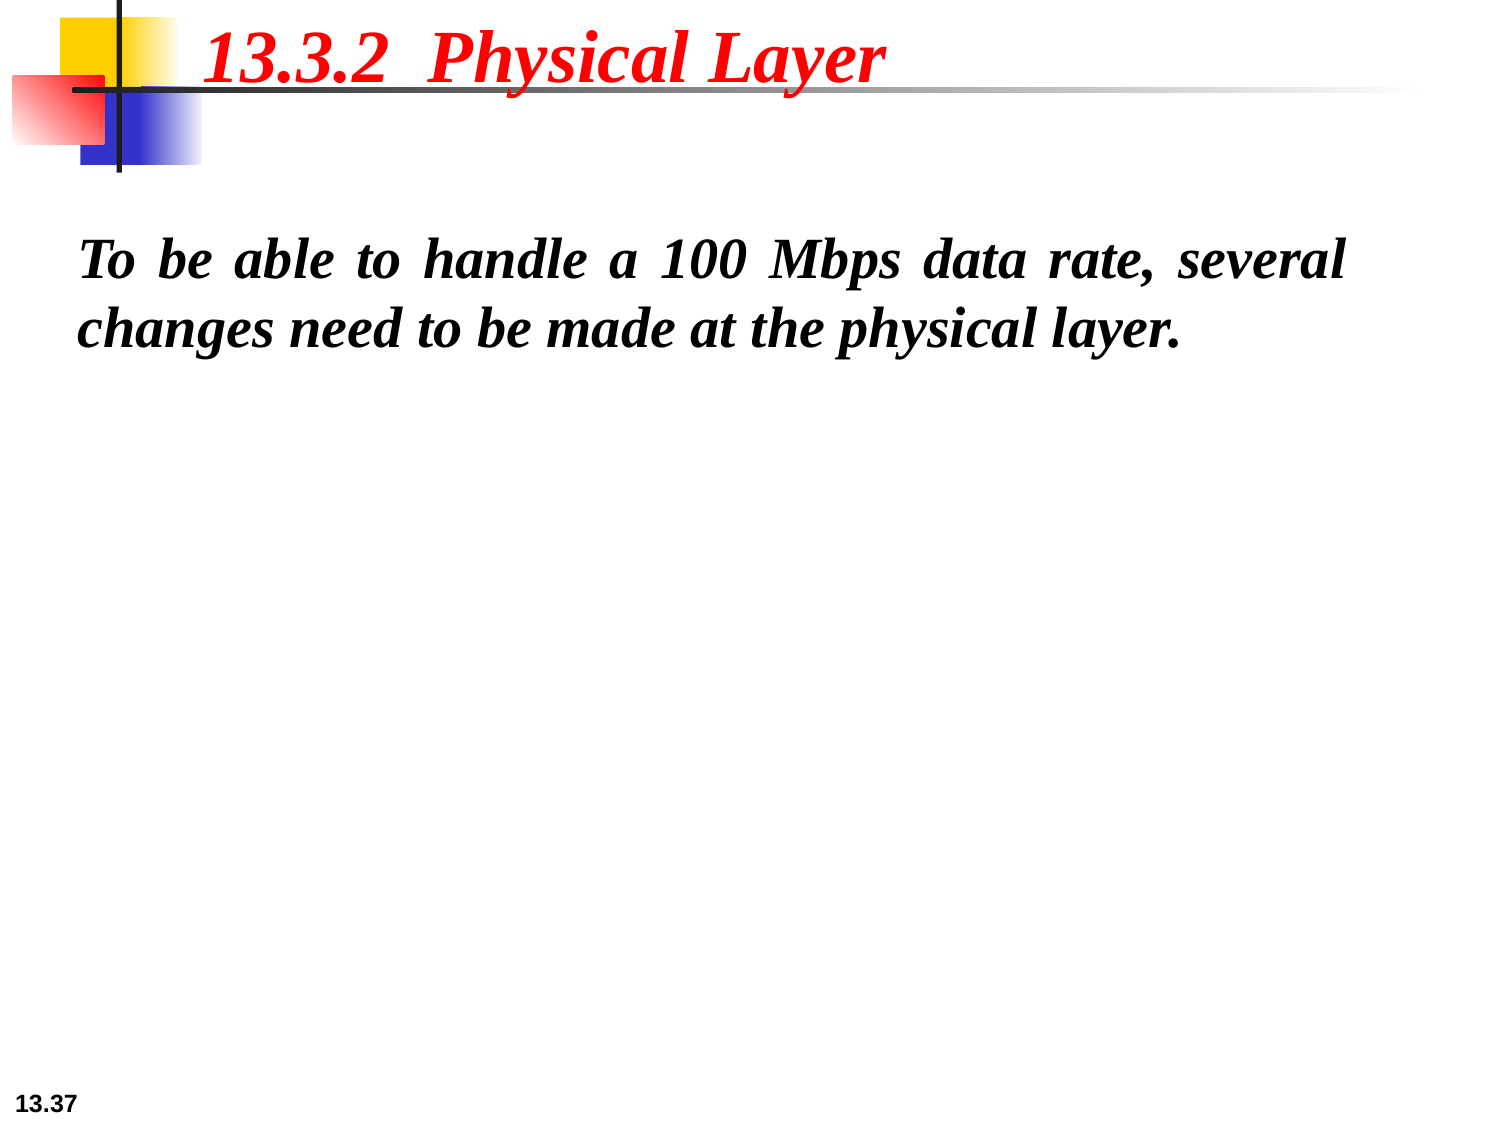

13.3.2  Physical Layer

To be able to handle a 100 Mbps data rate, several changes need to be made at the physical layer.
13.37